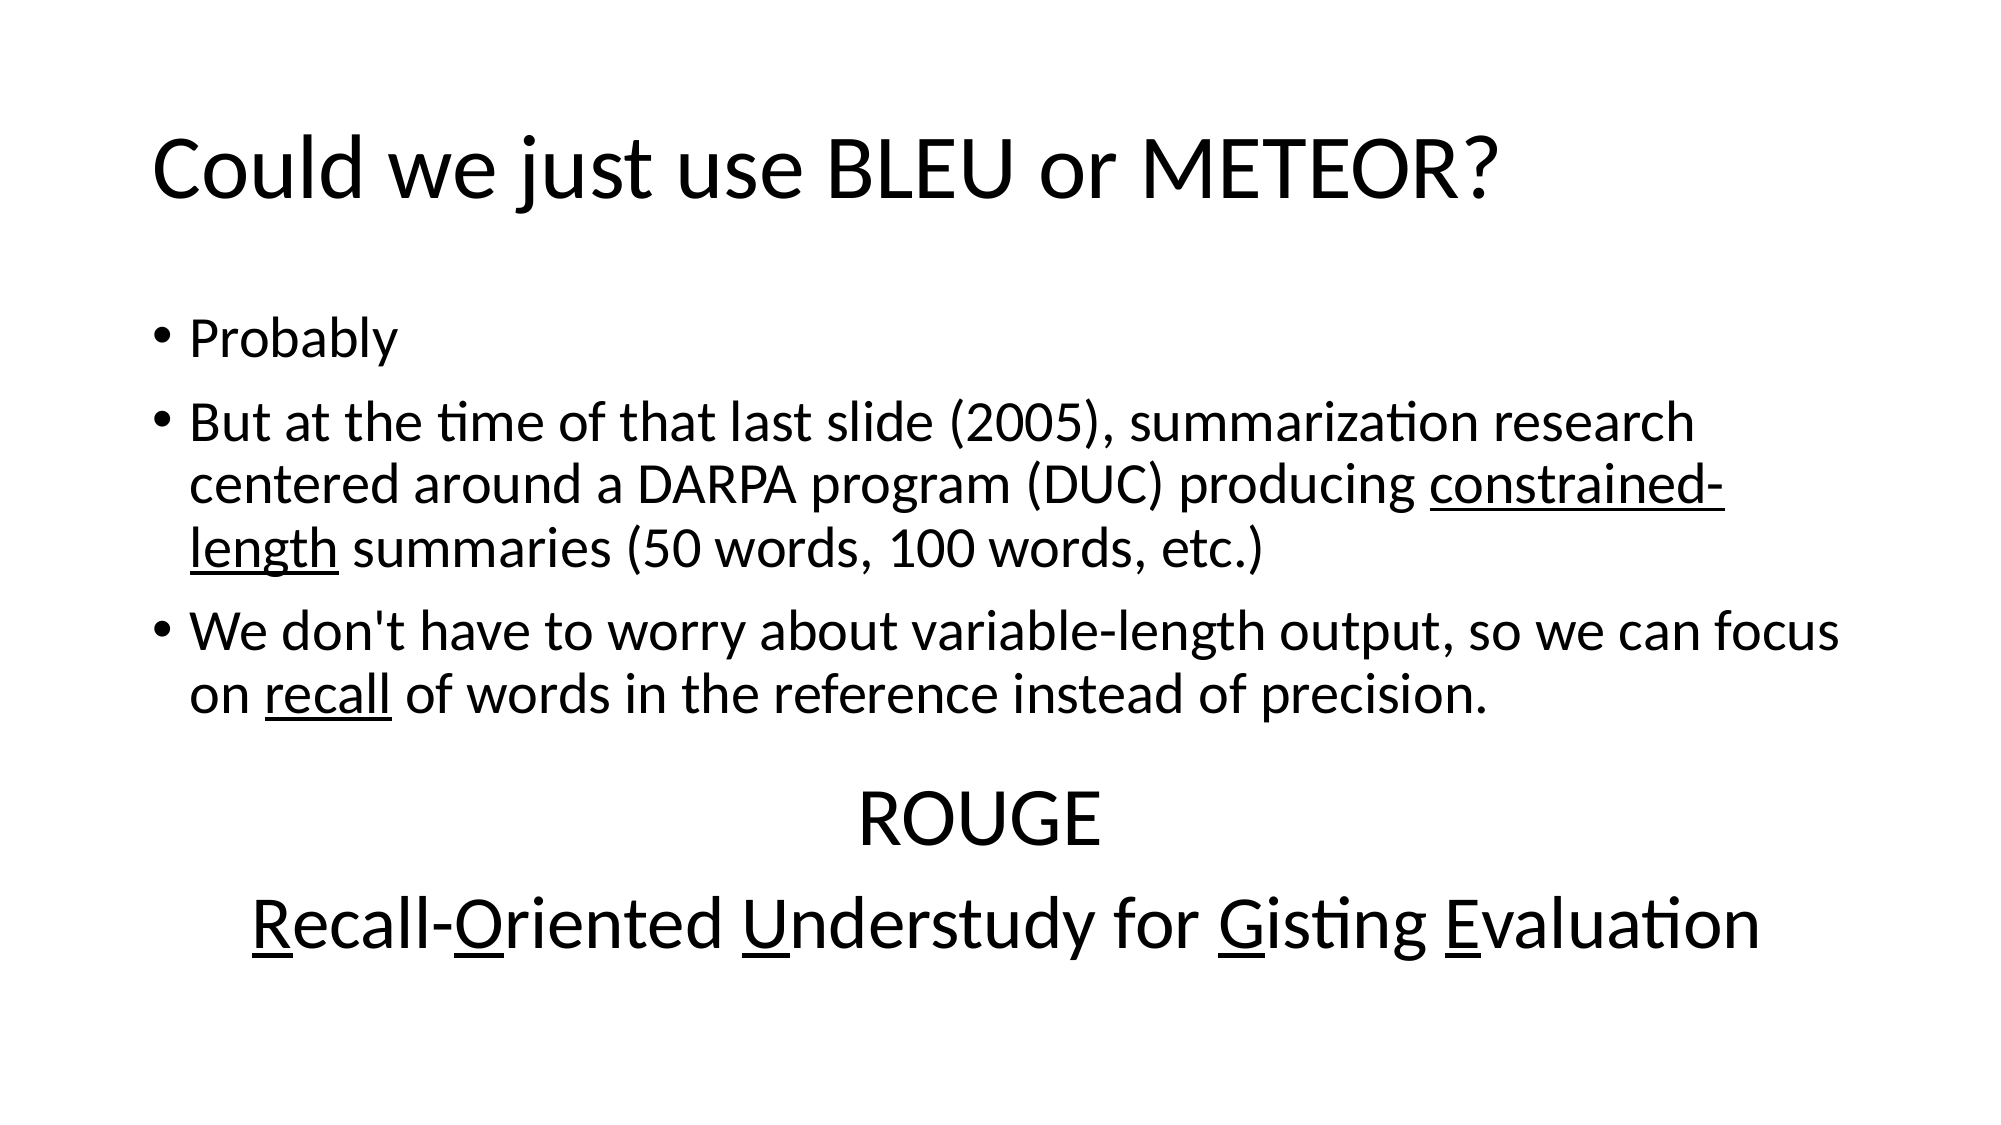

# Could we just use BLEU or METEOR?
Probably
But at the time of that last slide (2005), summarization research centered around a DARPA program (DUC) producing constrained-length summaries (50 words, 100 words, etc.)
We don't have to worry about variable-length output, so we can focus on recall of words in the reference instead of precision.
ROUGE
Recall-Oriented Understudy for Gisting Evaluation